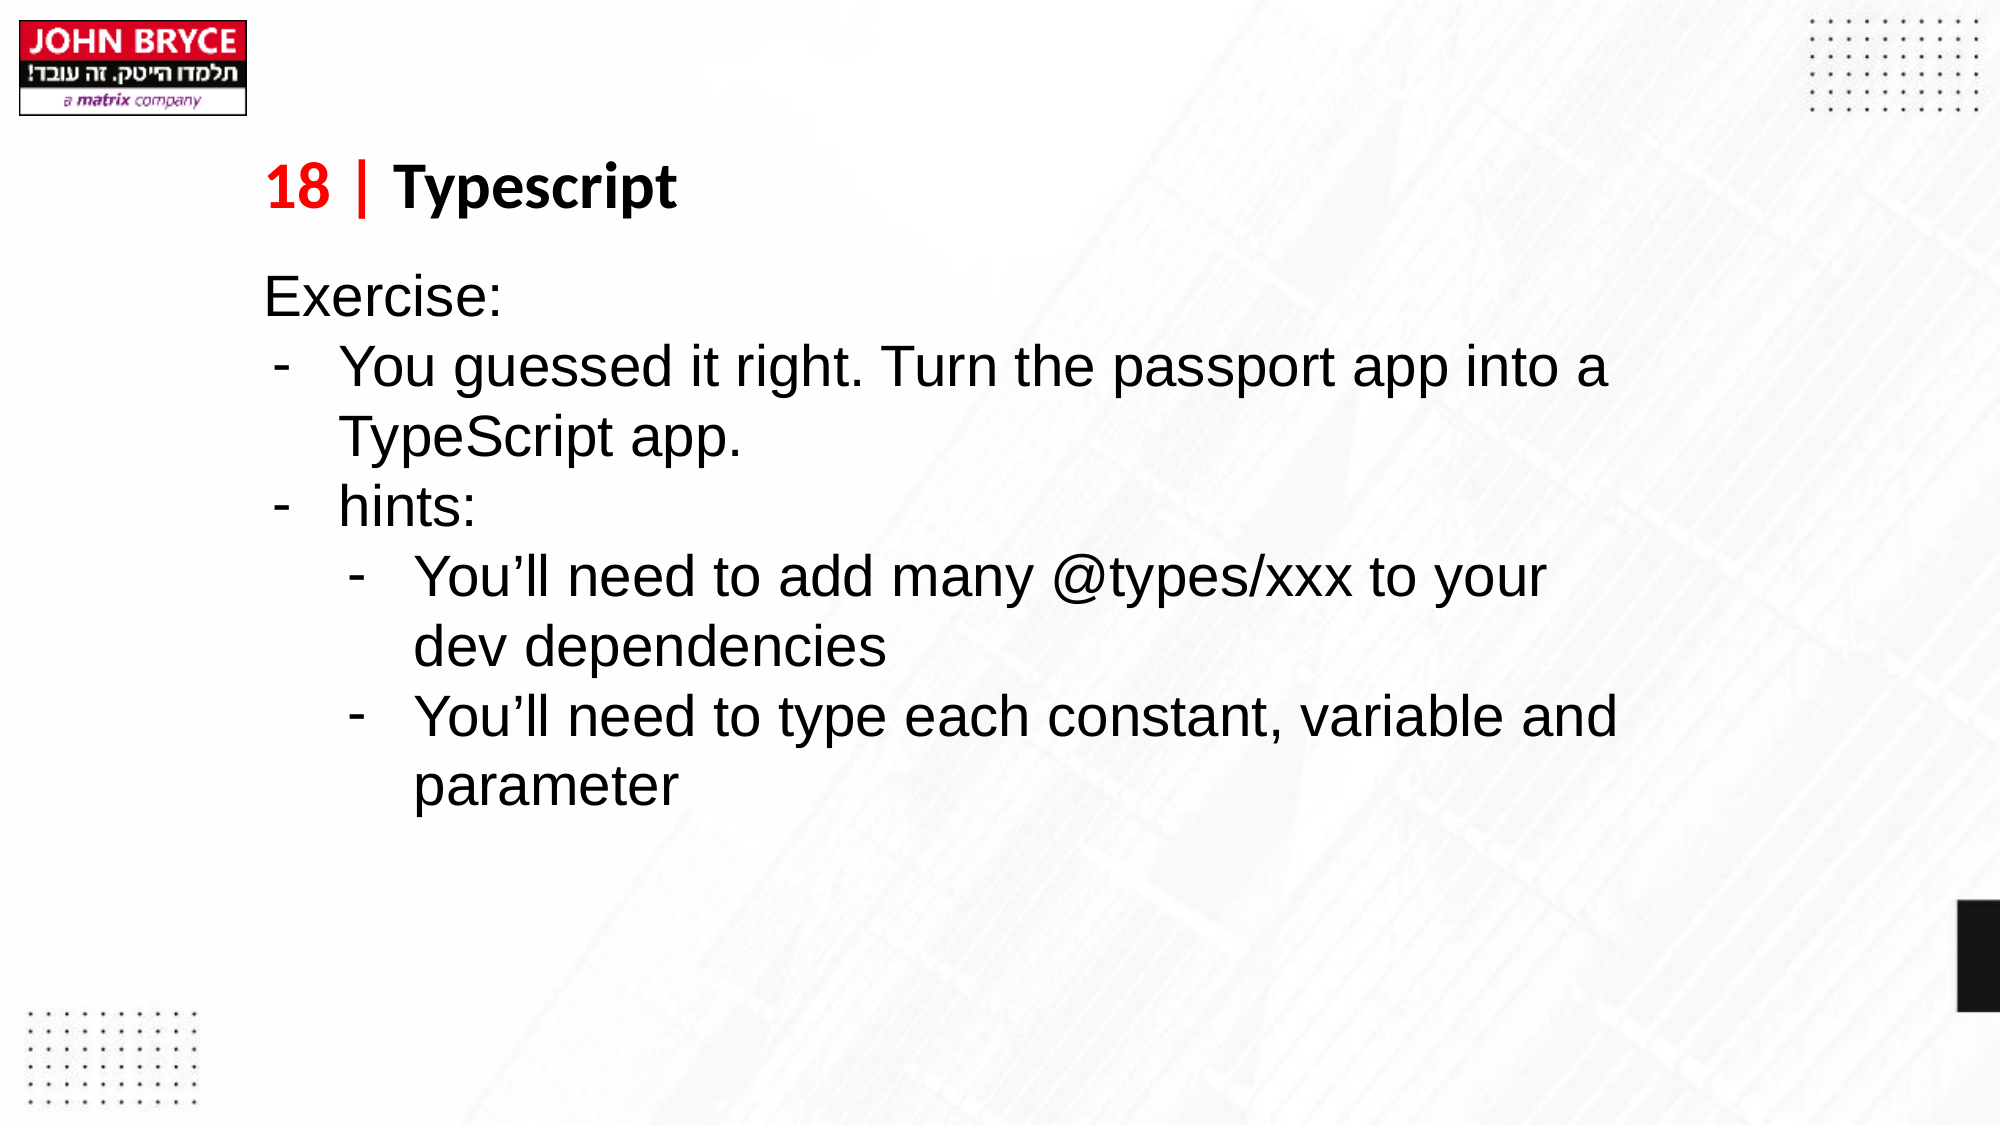

# 18 | Typescript
Exercise:
You guessed it right. Turn the passport app into a TypeScript app.
hints:
You’ll need to add many @types/xxx to your dev dependencies
You’ll need to type each constant, variable and parameter